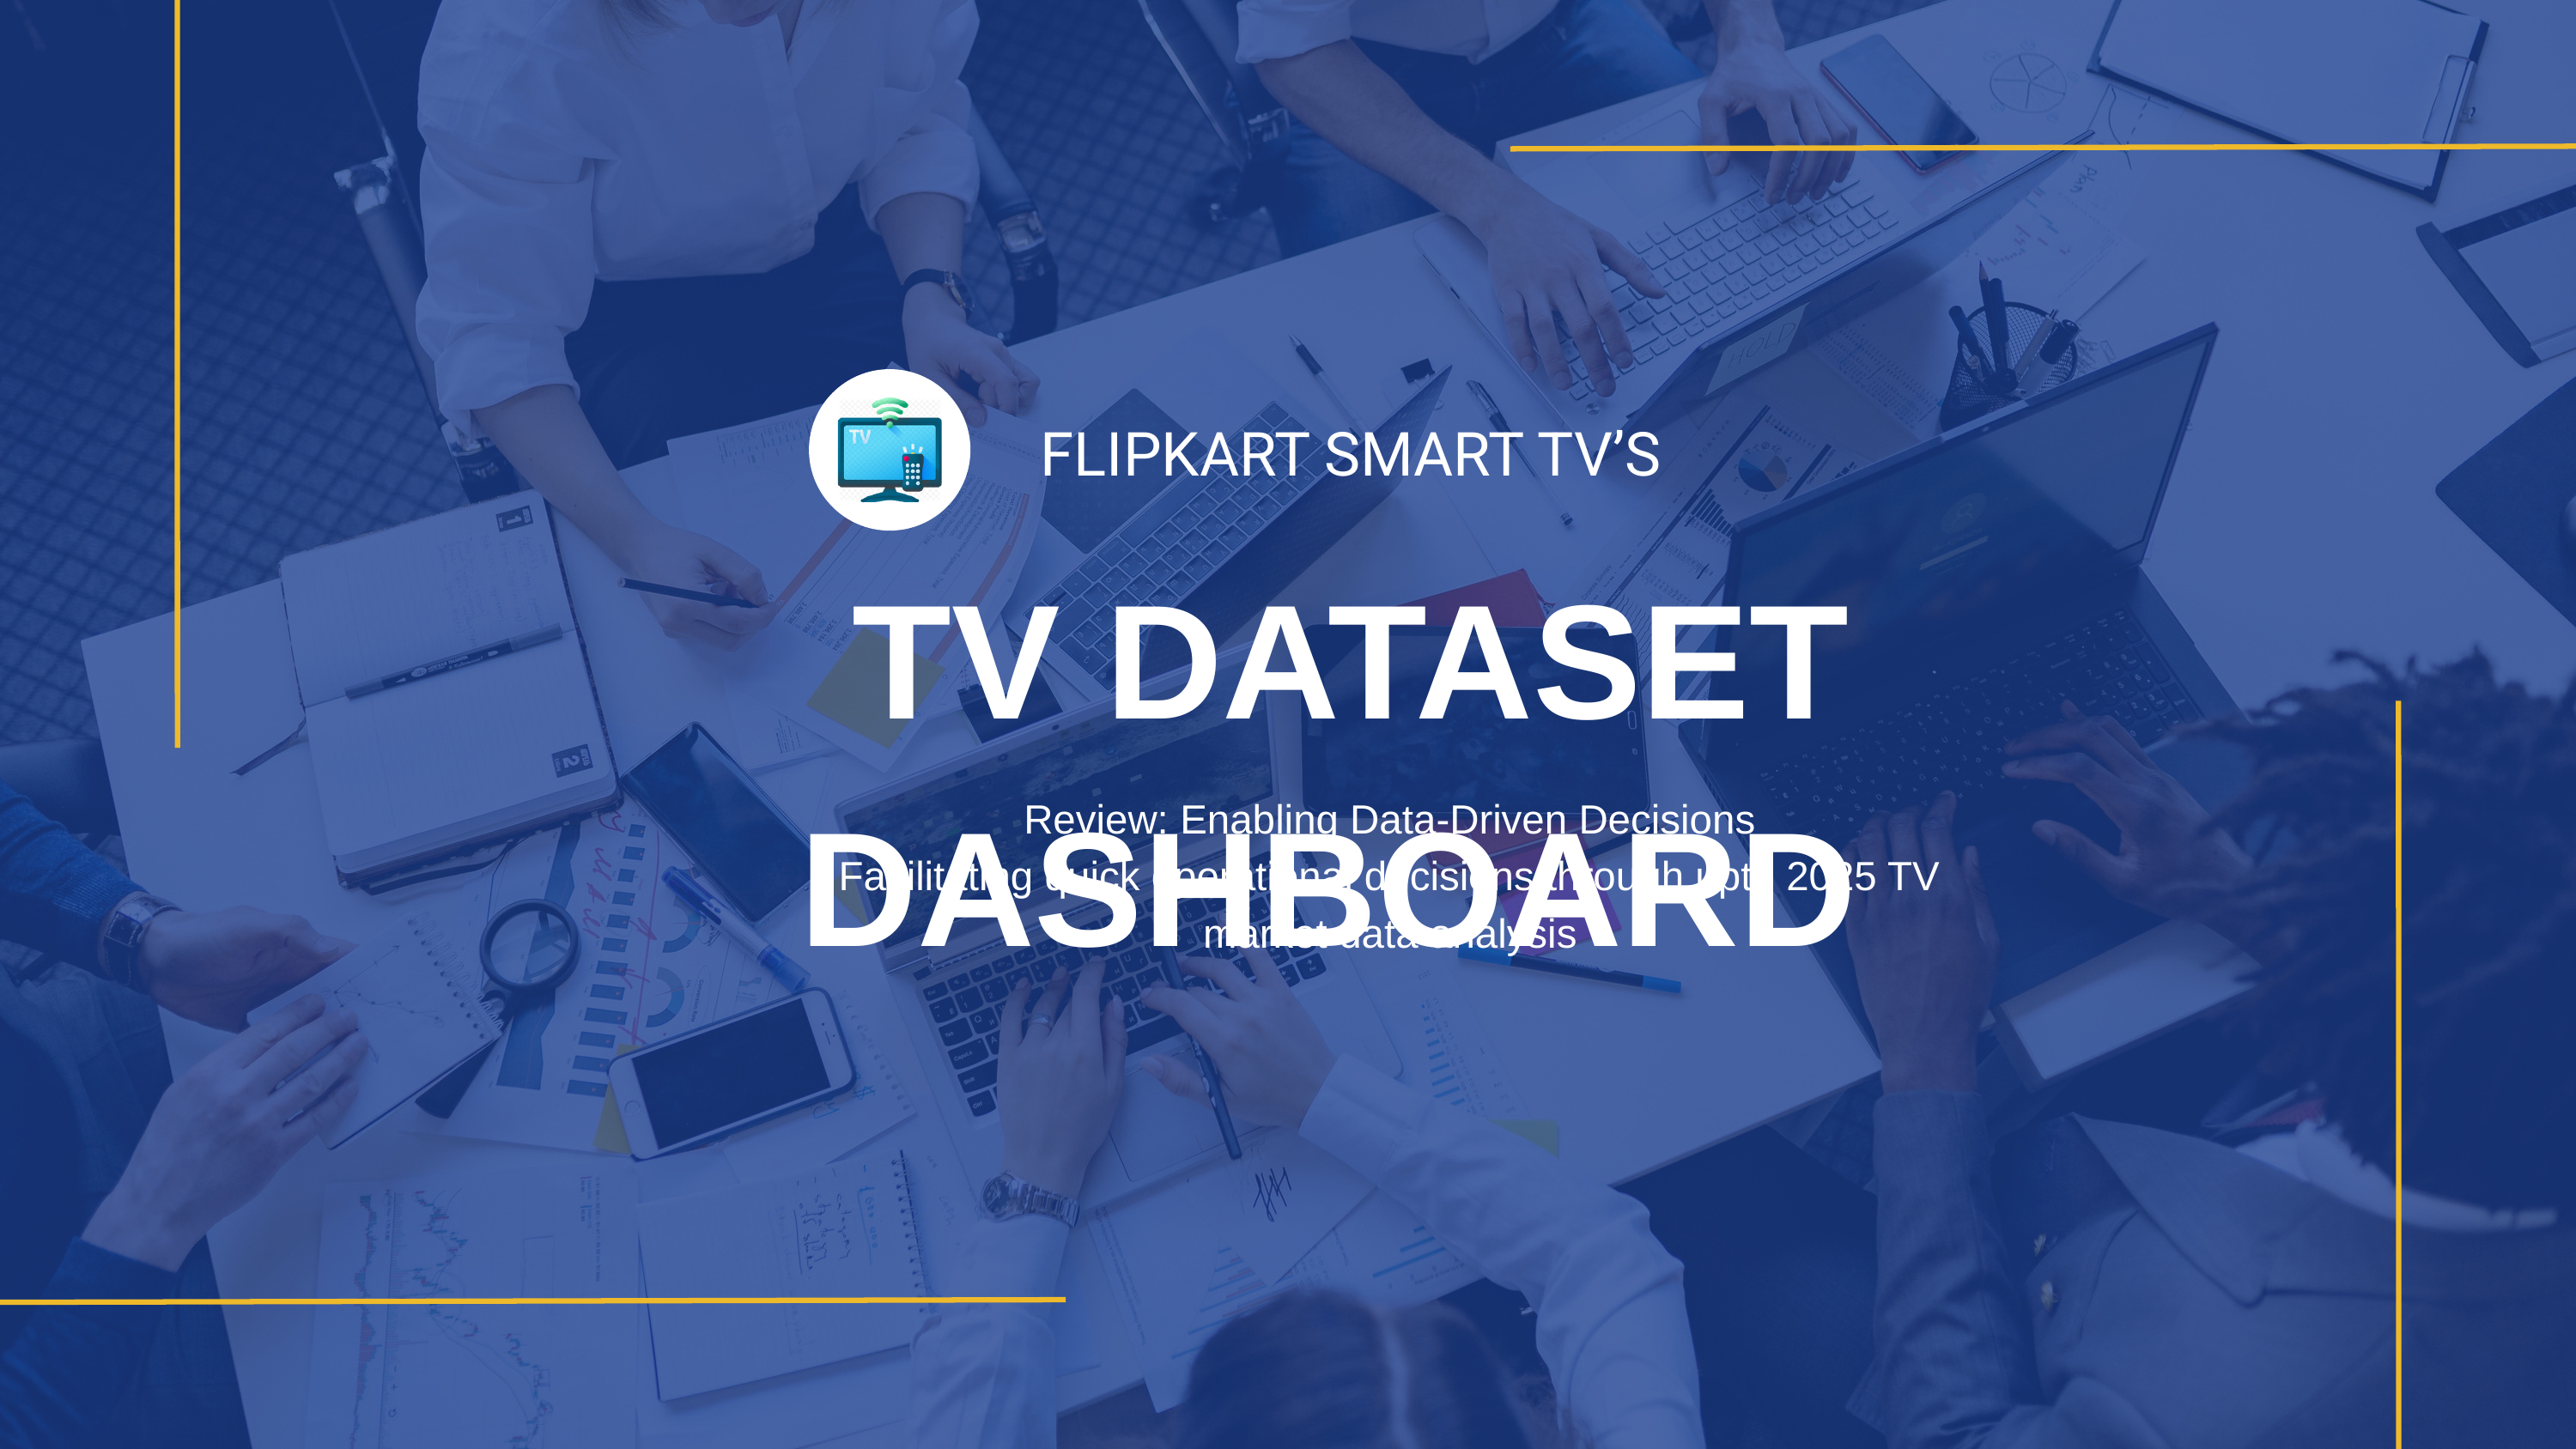

FLIPKART SMART TV’S
TV DATASET DASHBOARD

Review: Enabling Data-Driven Decisions
Facilitating quick operational decisions through upto 2025 TV market data analysis